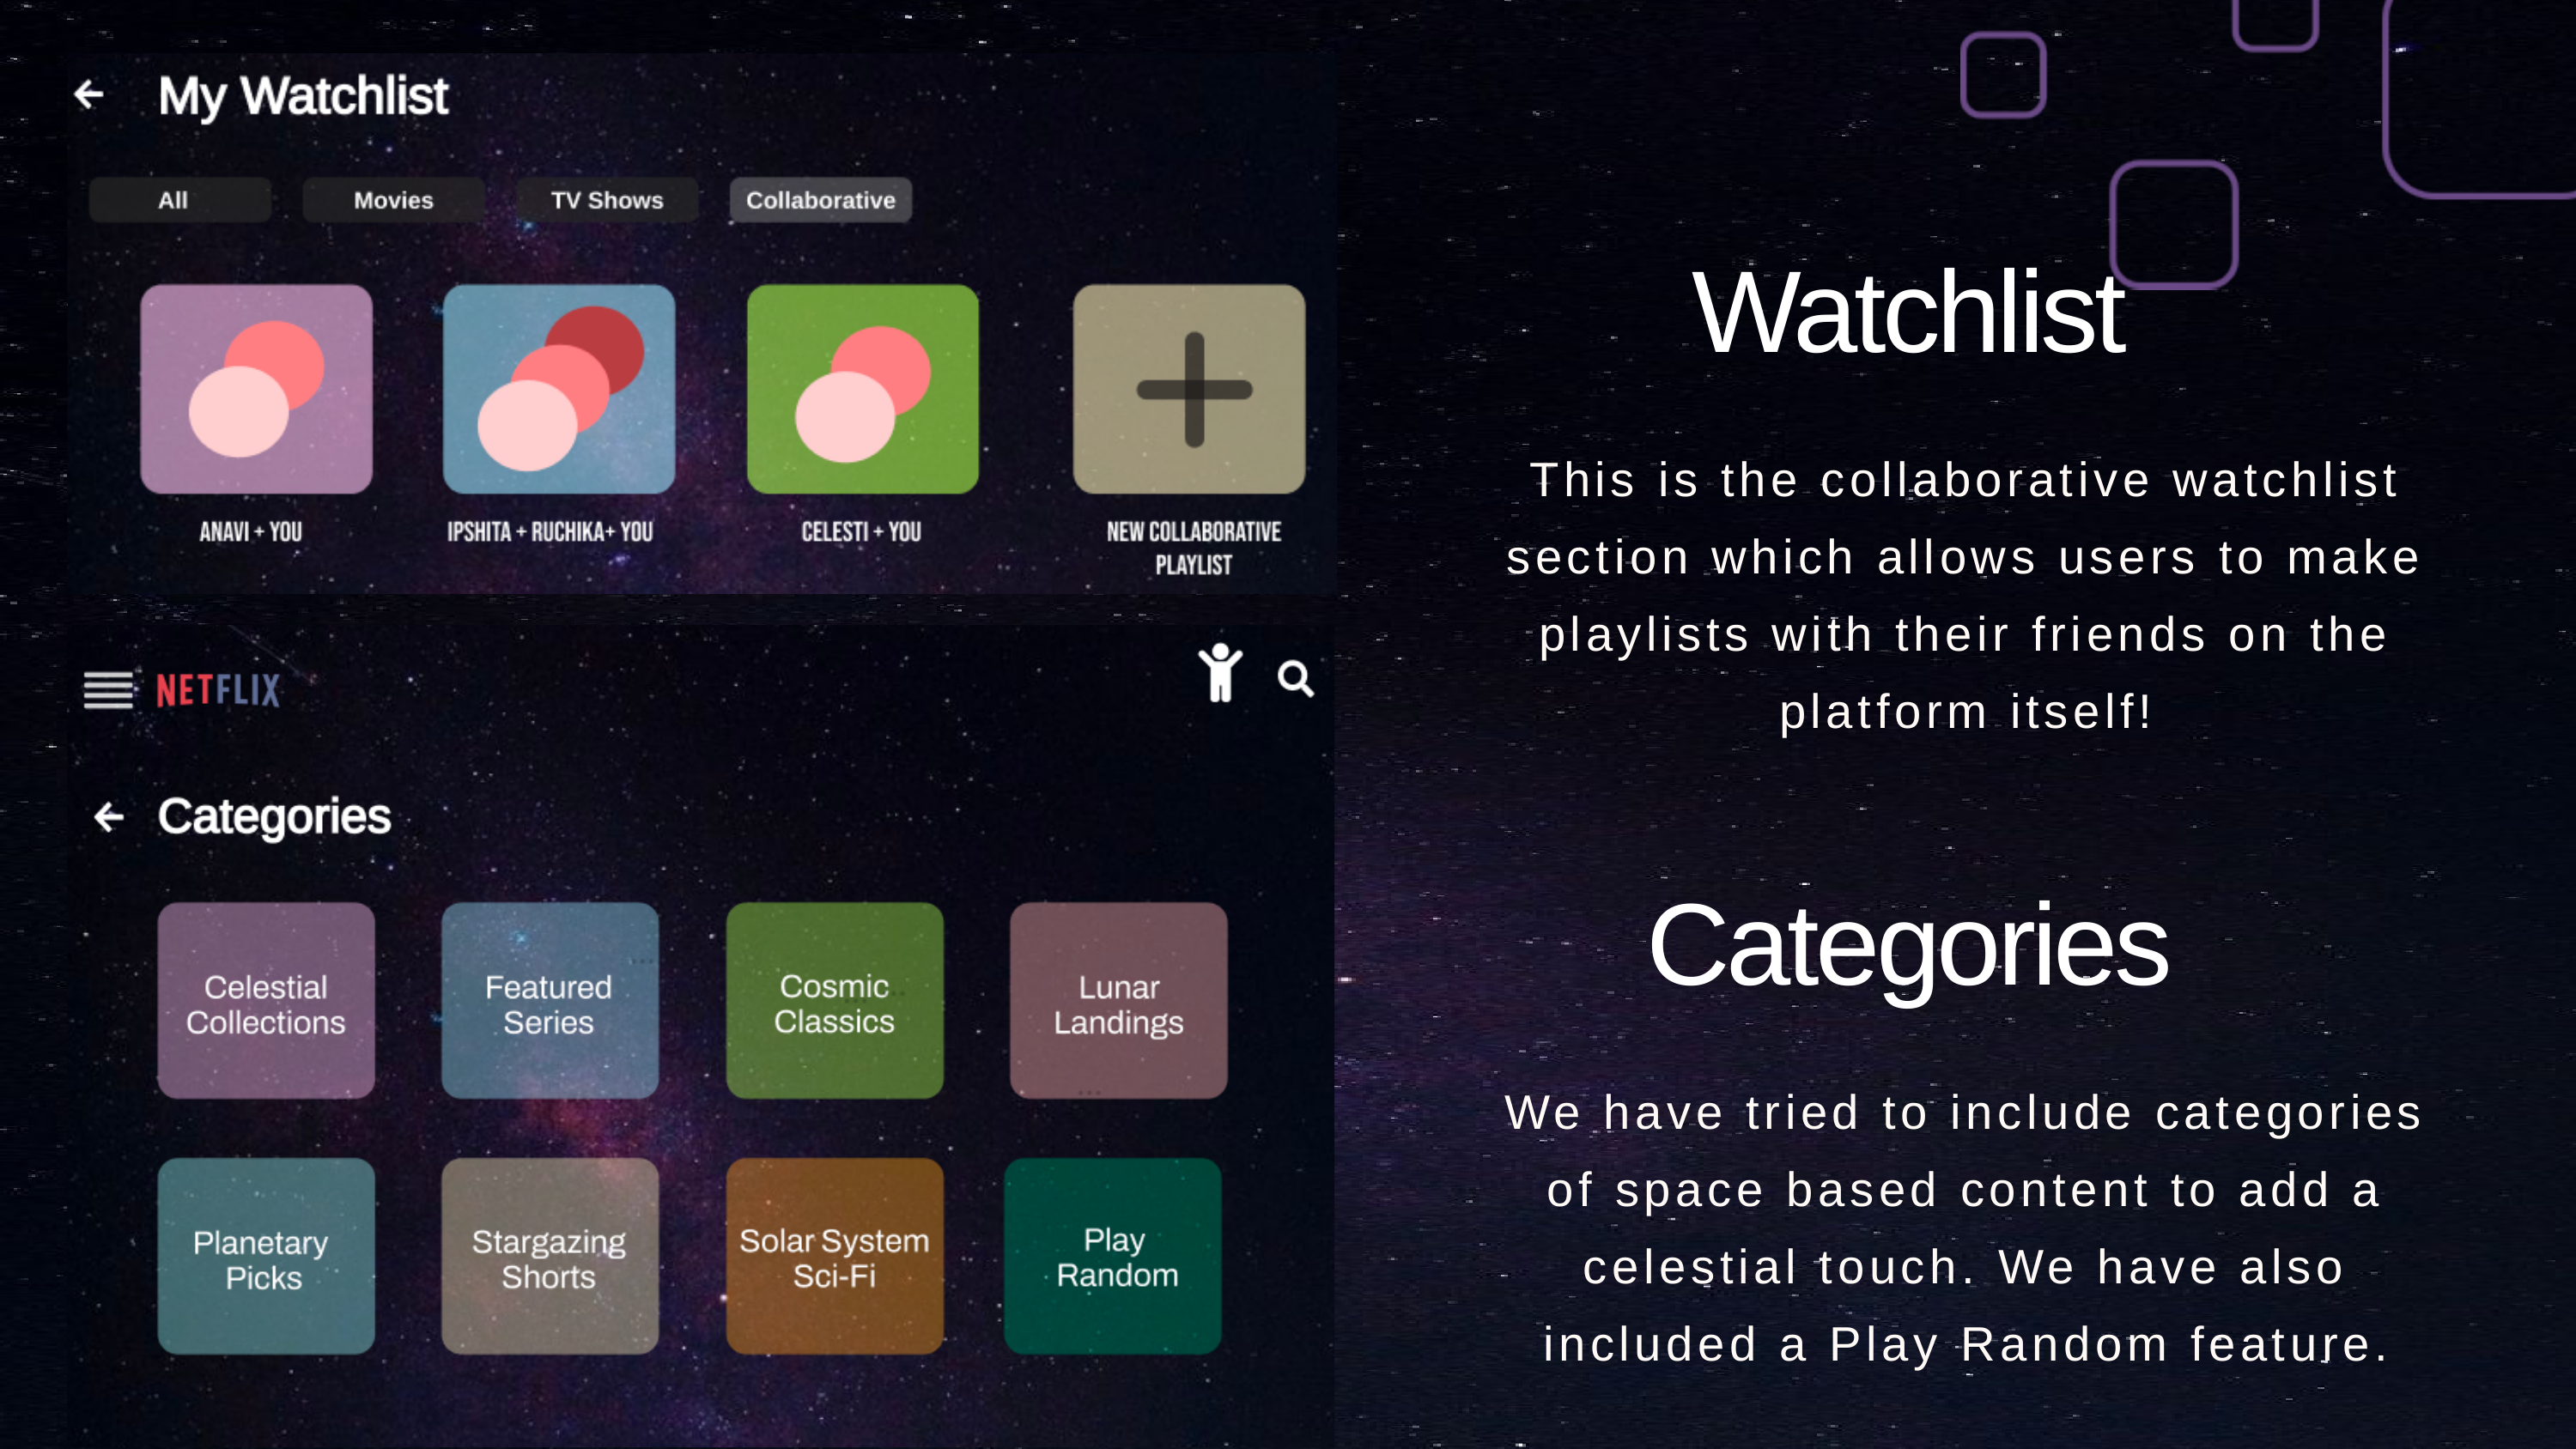

Watchlist
This is the collaborative watchlist section which allows users to make playlists with their friends on the platform itself!

Categories
We have tried to include categories of space based content to add a celestial touch. We have also included a Play Random feature.